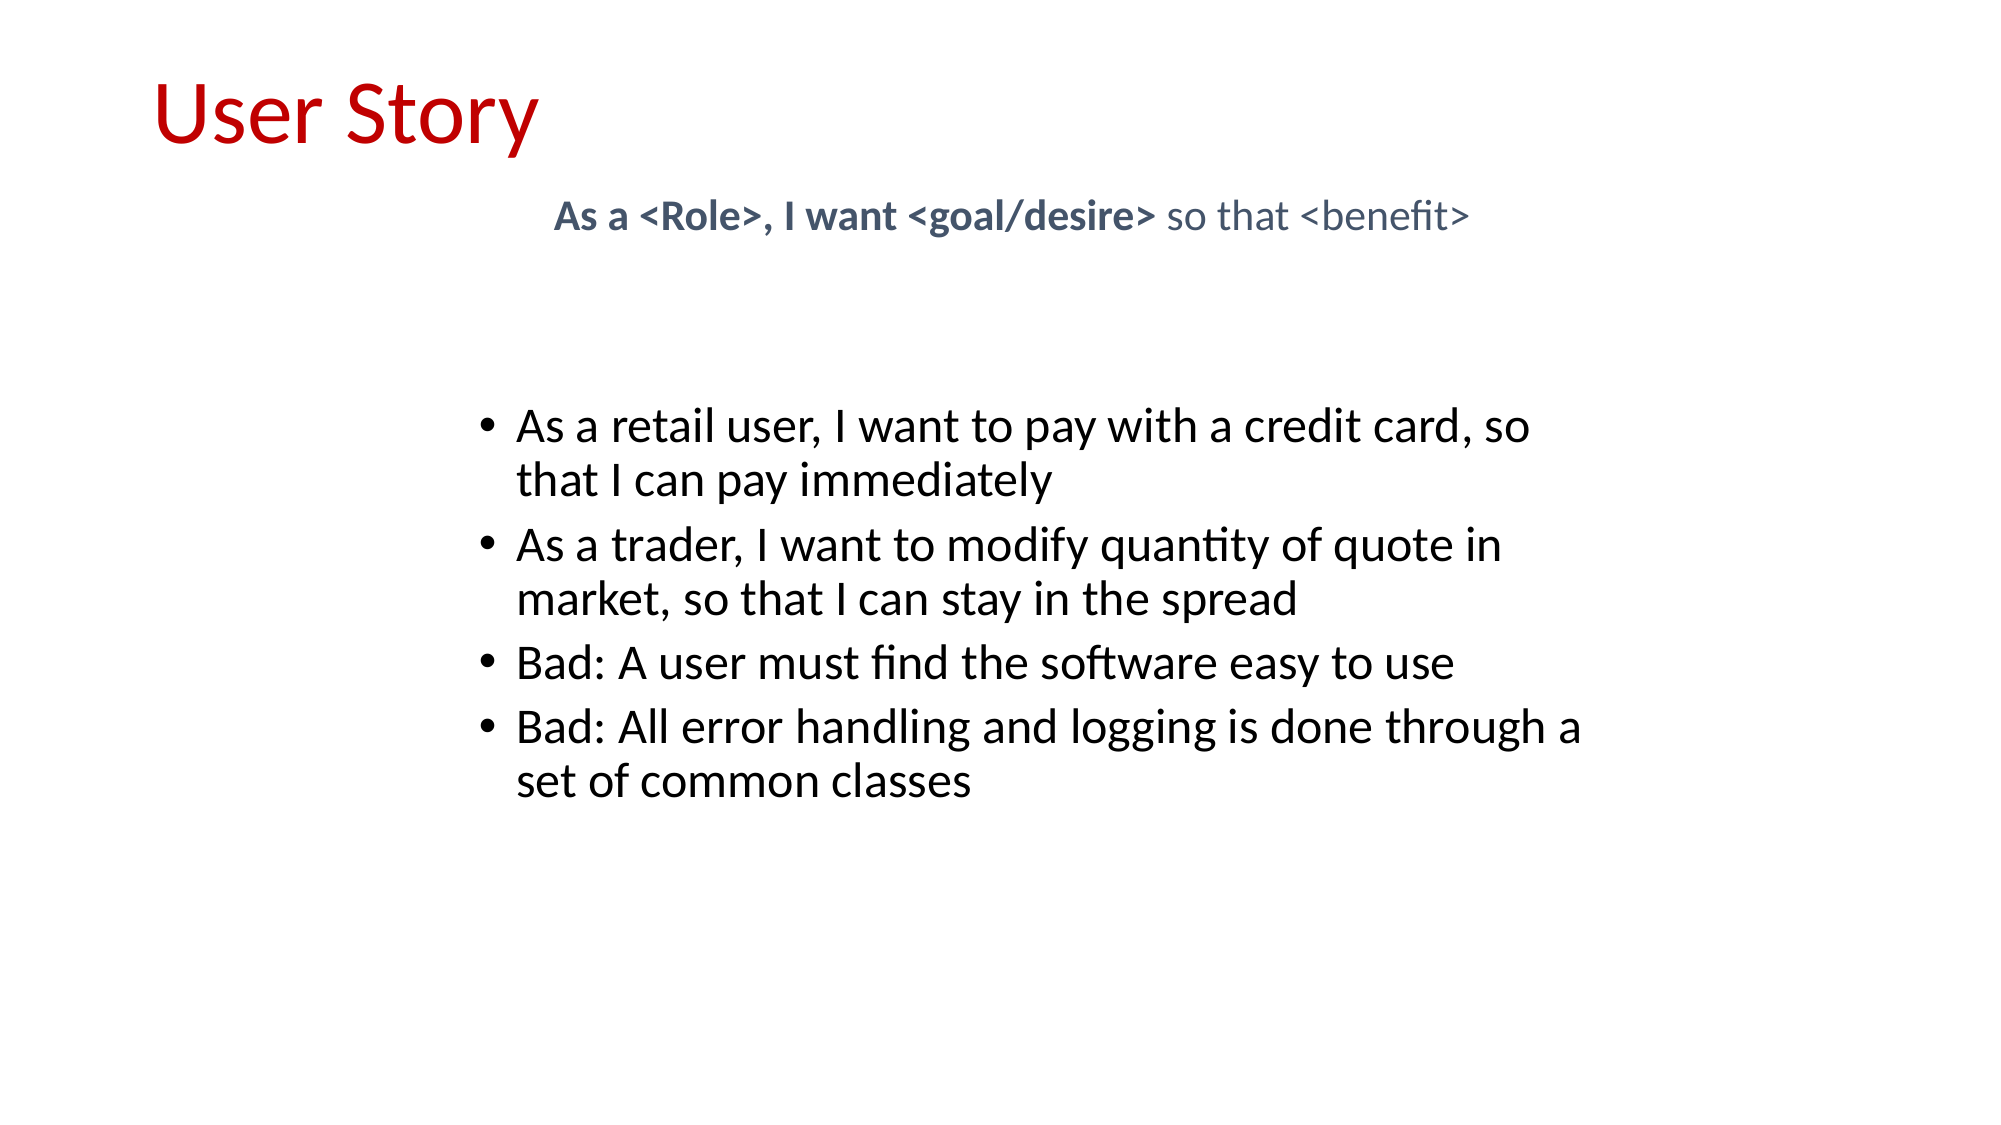

# User Story
	As a <Role>, I want <goal/desire> so that <benefit>

As a retail user, I want to pay with a credit card, so that I can pay immediately
As a trader, I want to modify quantity of quote in market, so that I can stay in the spread
Bad: A user must find the software easy to use
Bad: All error handling and logging is done through a set of common classes